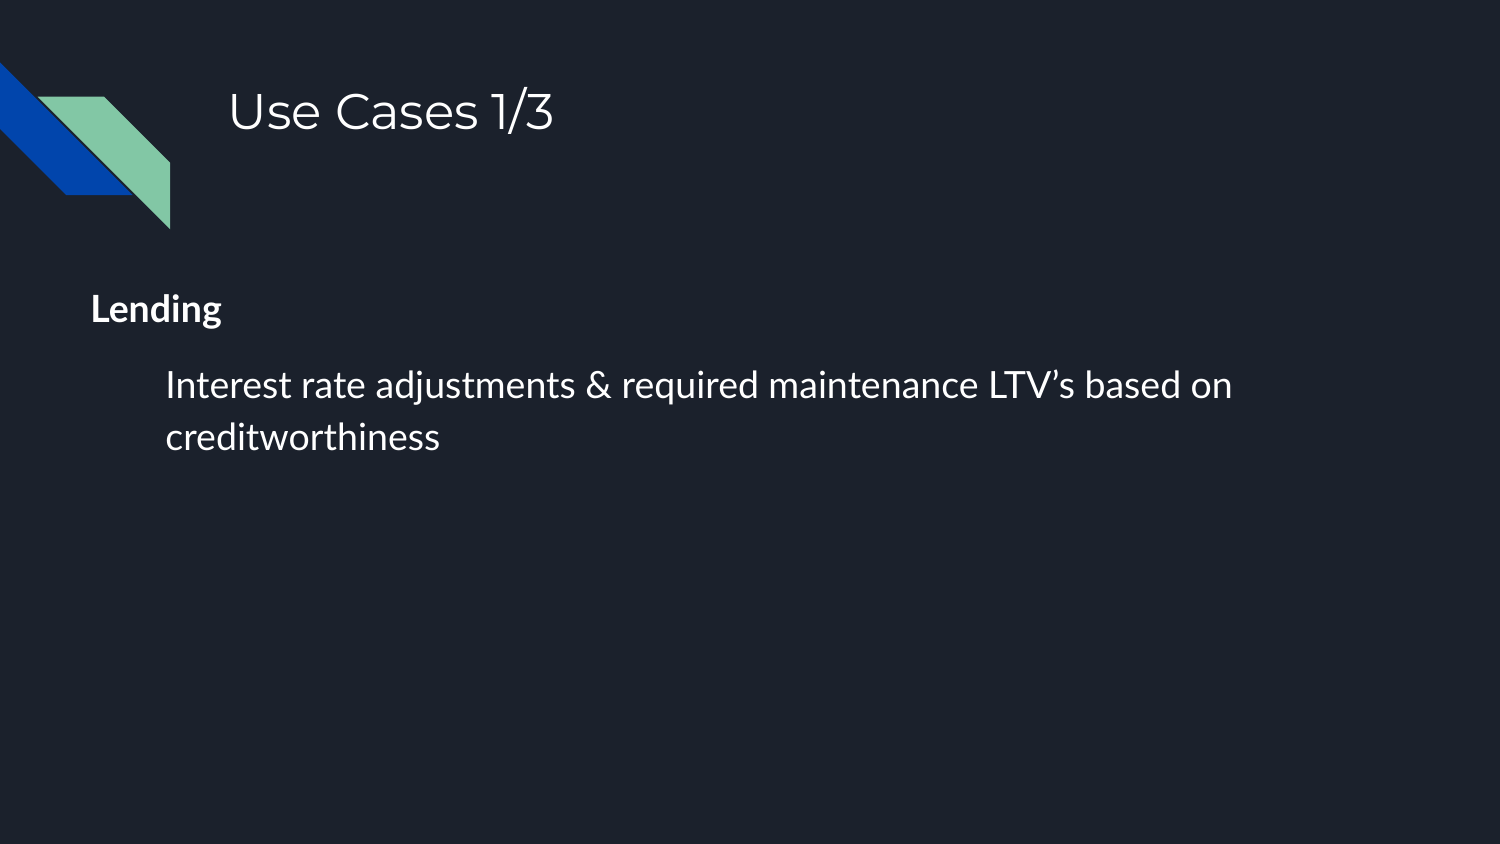

# Use Cases 1/3
Lending
Interest rate adjustments & required maintenance LTV’s based on creditworthiness